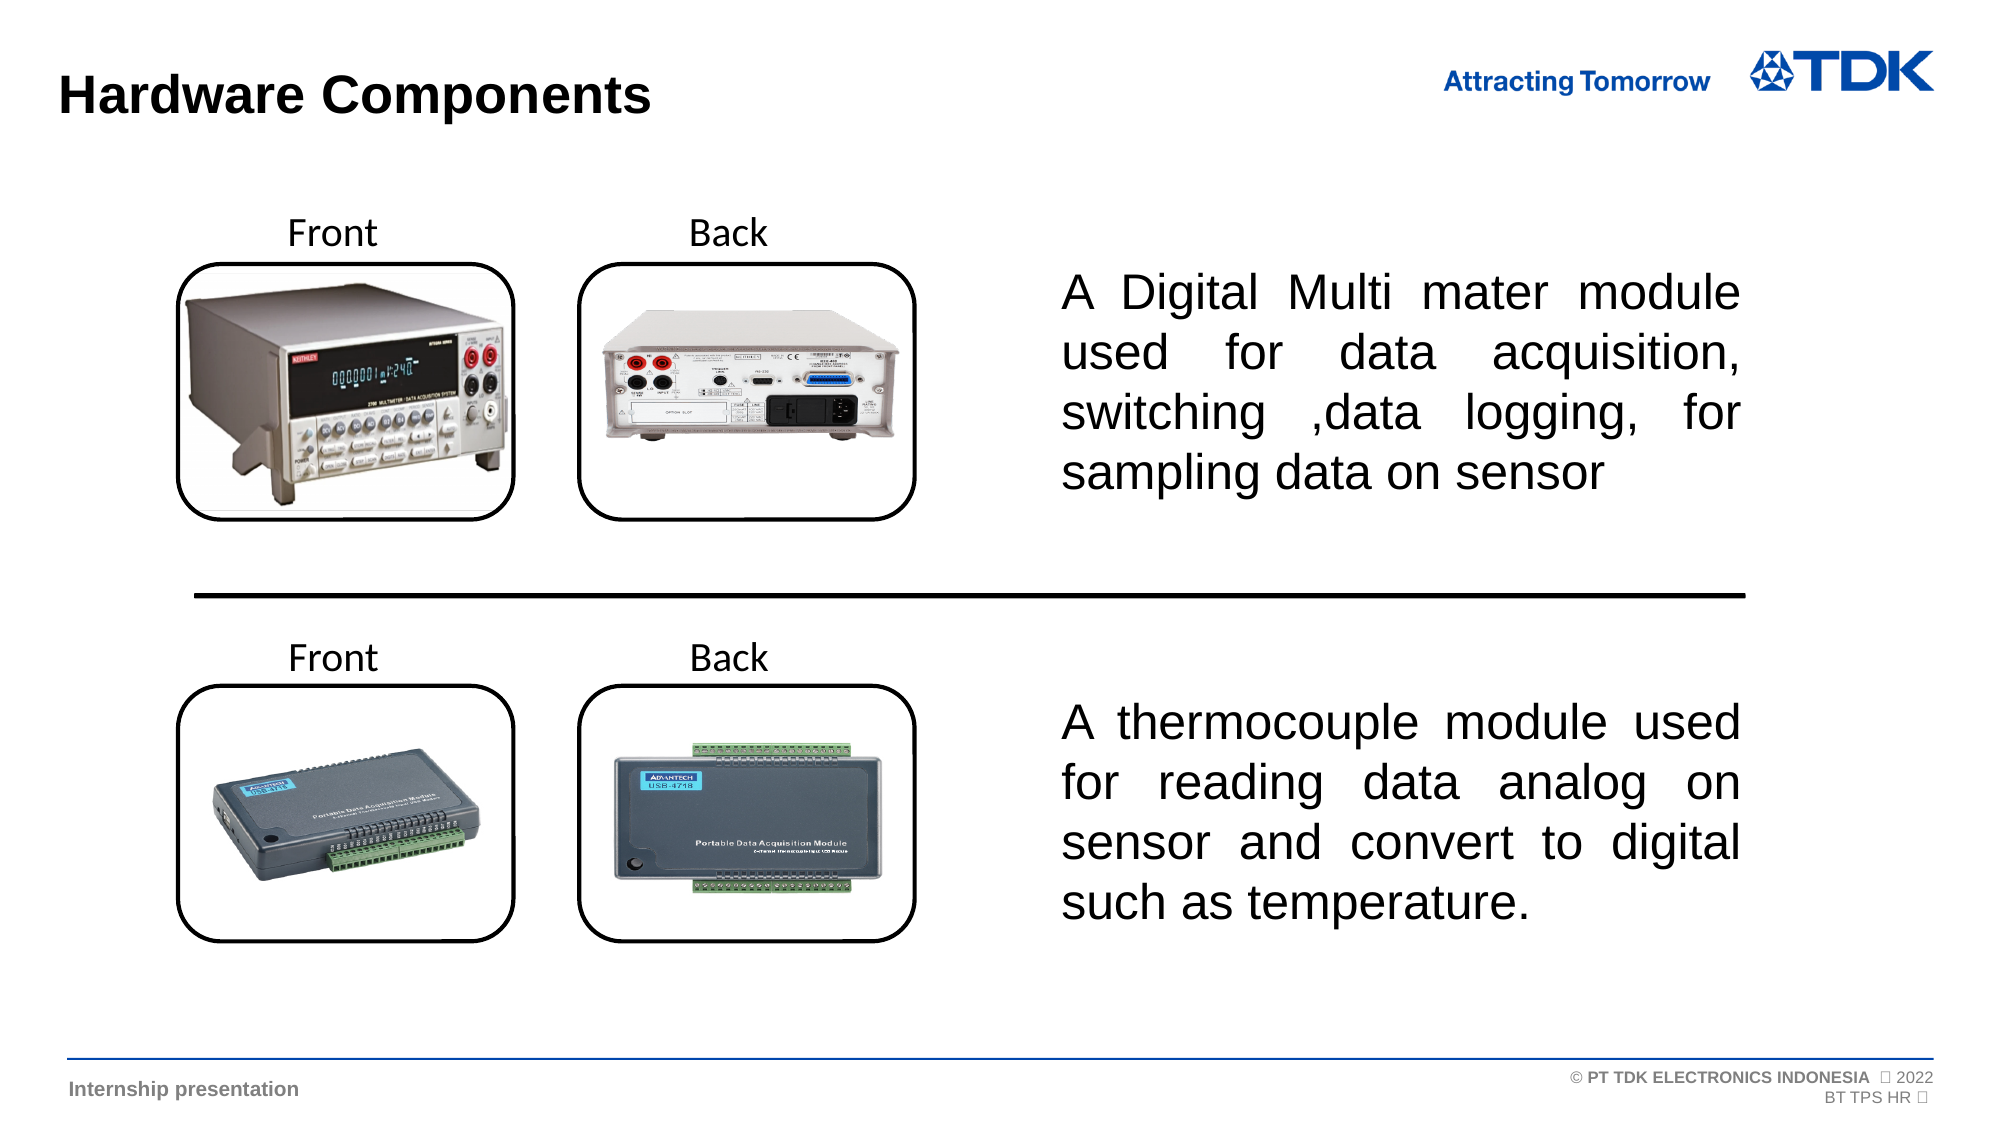

# Hardware Components

Front
Back
A Digital Multi mater module used for data acquisition, switching ,data logging, for sampling data on sensor

Front
Back
A thermocouple module used for reading data analog on sensor and convert to digital such as temperature.